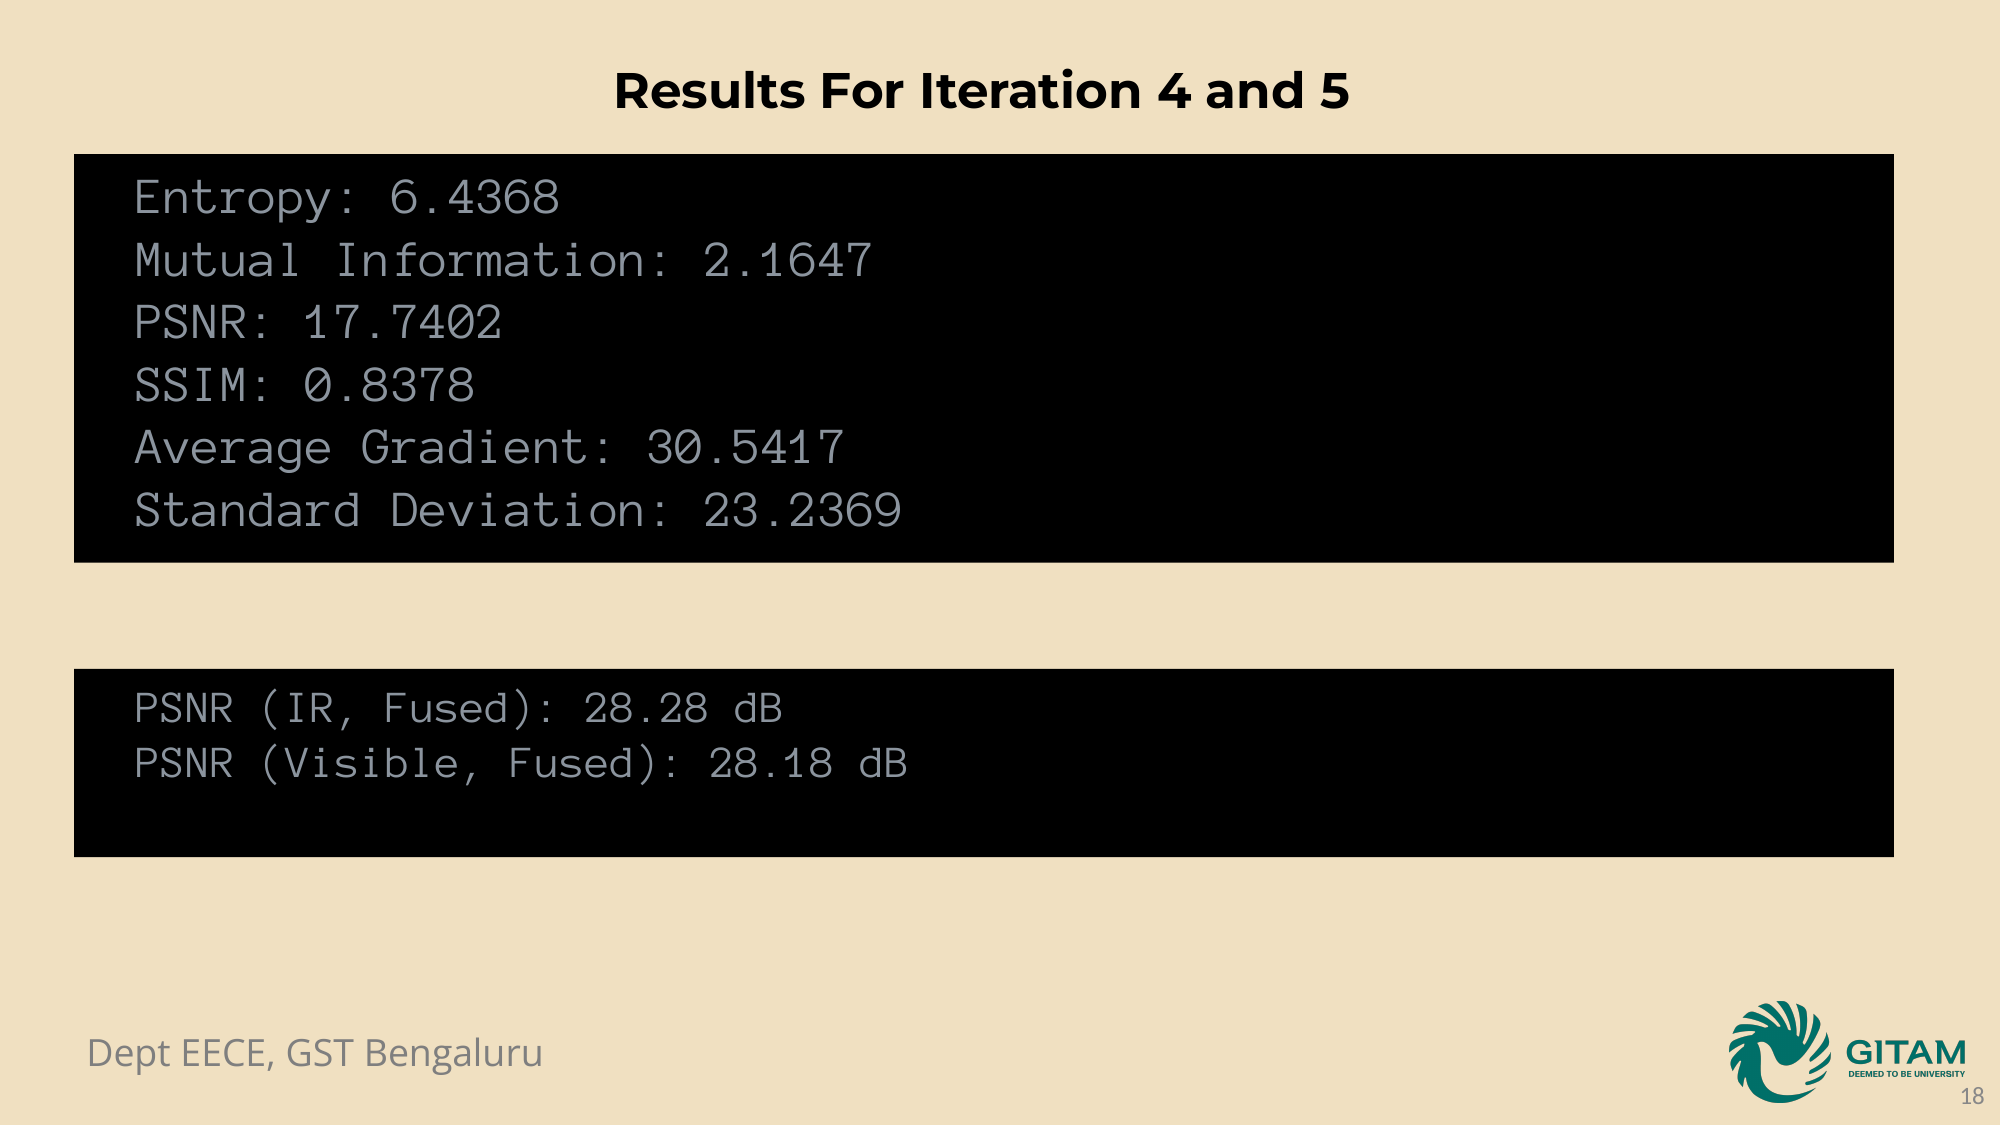

Results For Iteration 4 and 5
Entropy: 6.4368
Mutual Information: 2.1647
PSNR: 17.7402
SSIM: 0.8378
Average Gradient: 30.5417
Standard Deviation: 23.2369
PSNR (IR, Fused): 28.28 dB
PSNR (Visible, Fused): 28.18 dB
18